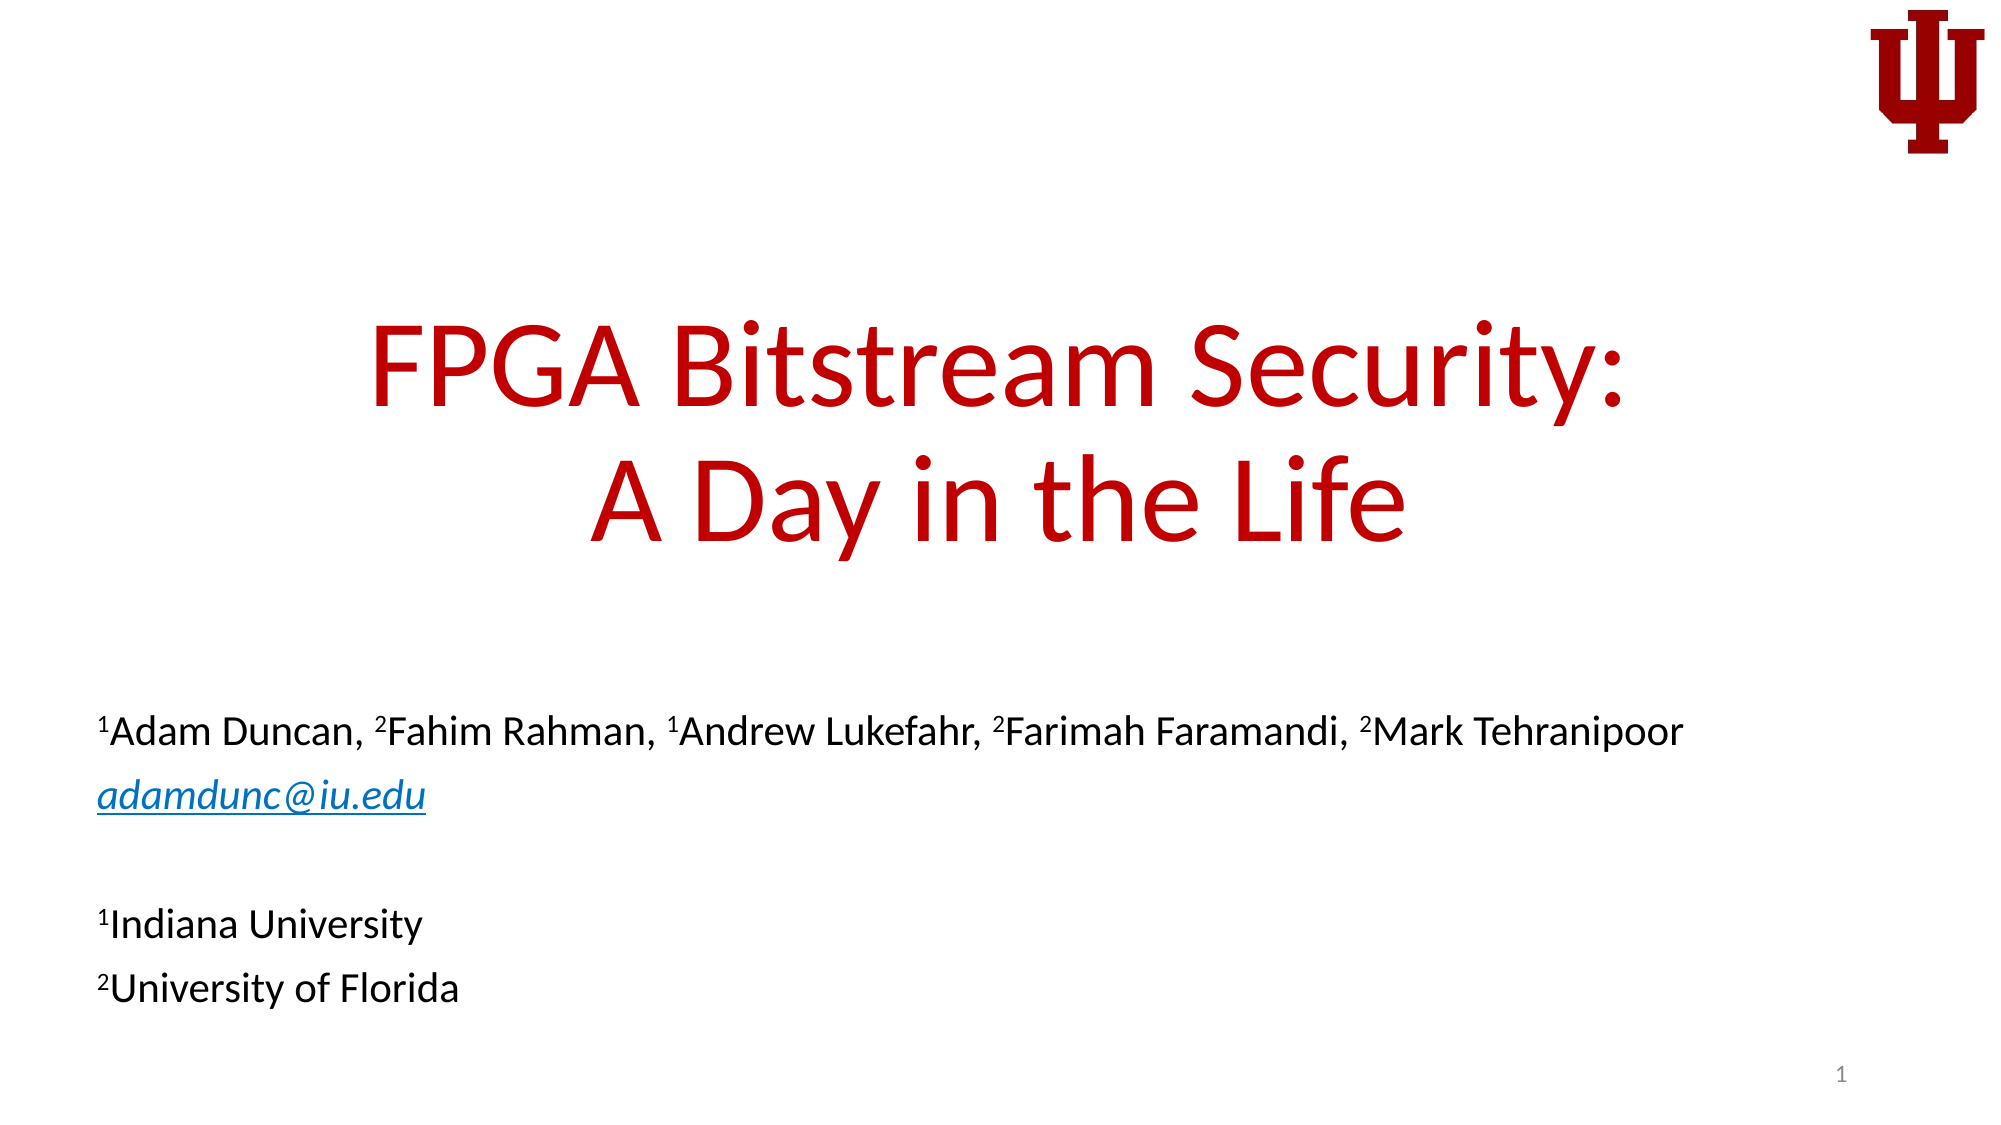

# FPGA Bitstream Security: A Day in the Life
1Adam Duncan, 2Fahim Rahman, 1Andrew Lukefahr, 2Farimah Faramandi, 2Mark Tehranipoor
adamdunc@iu.edu

1Indiana University
2University of Florida
1